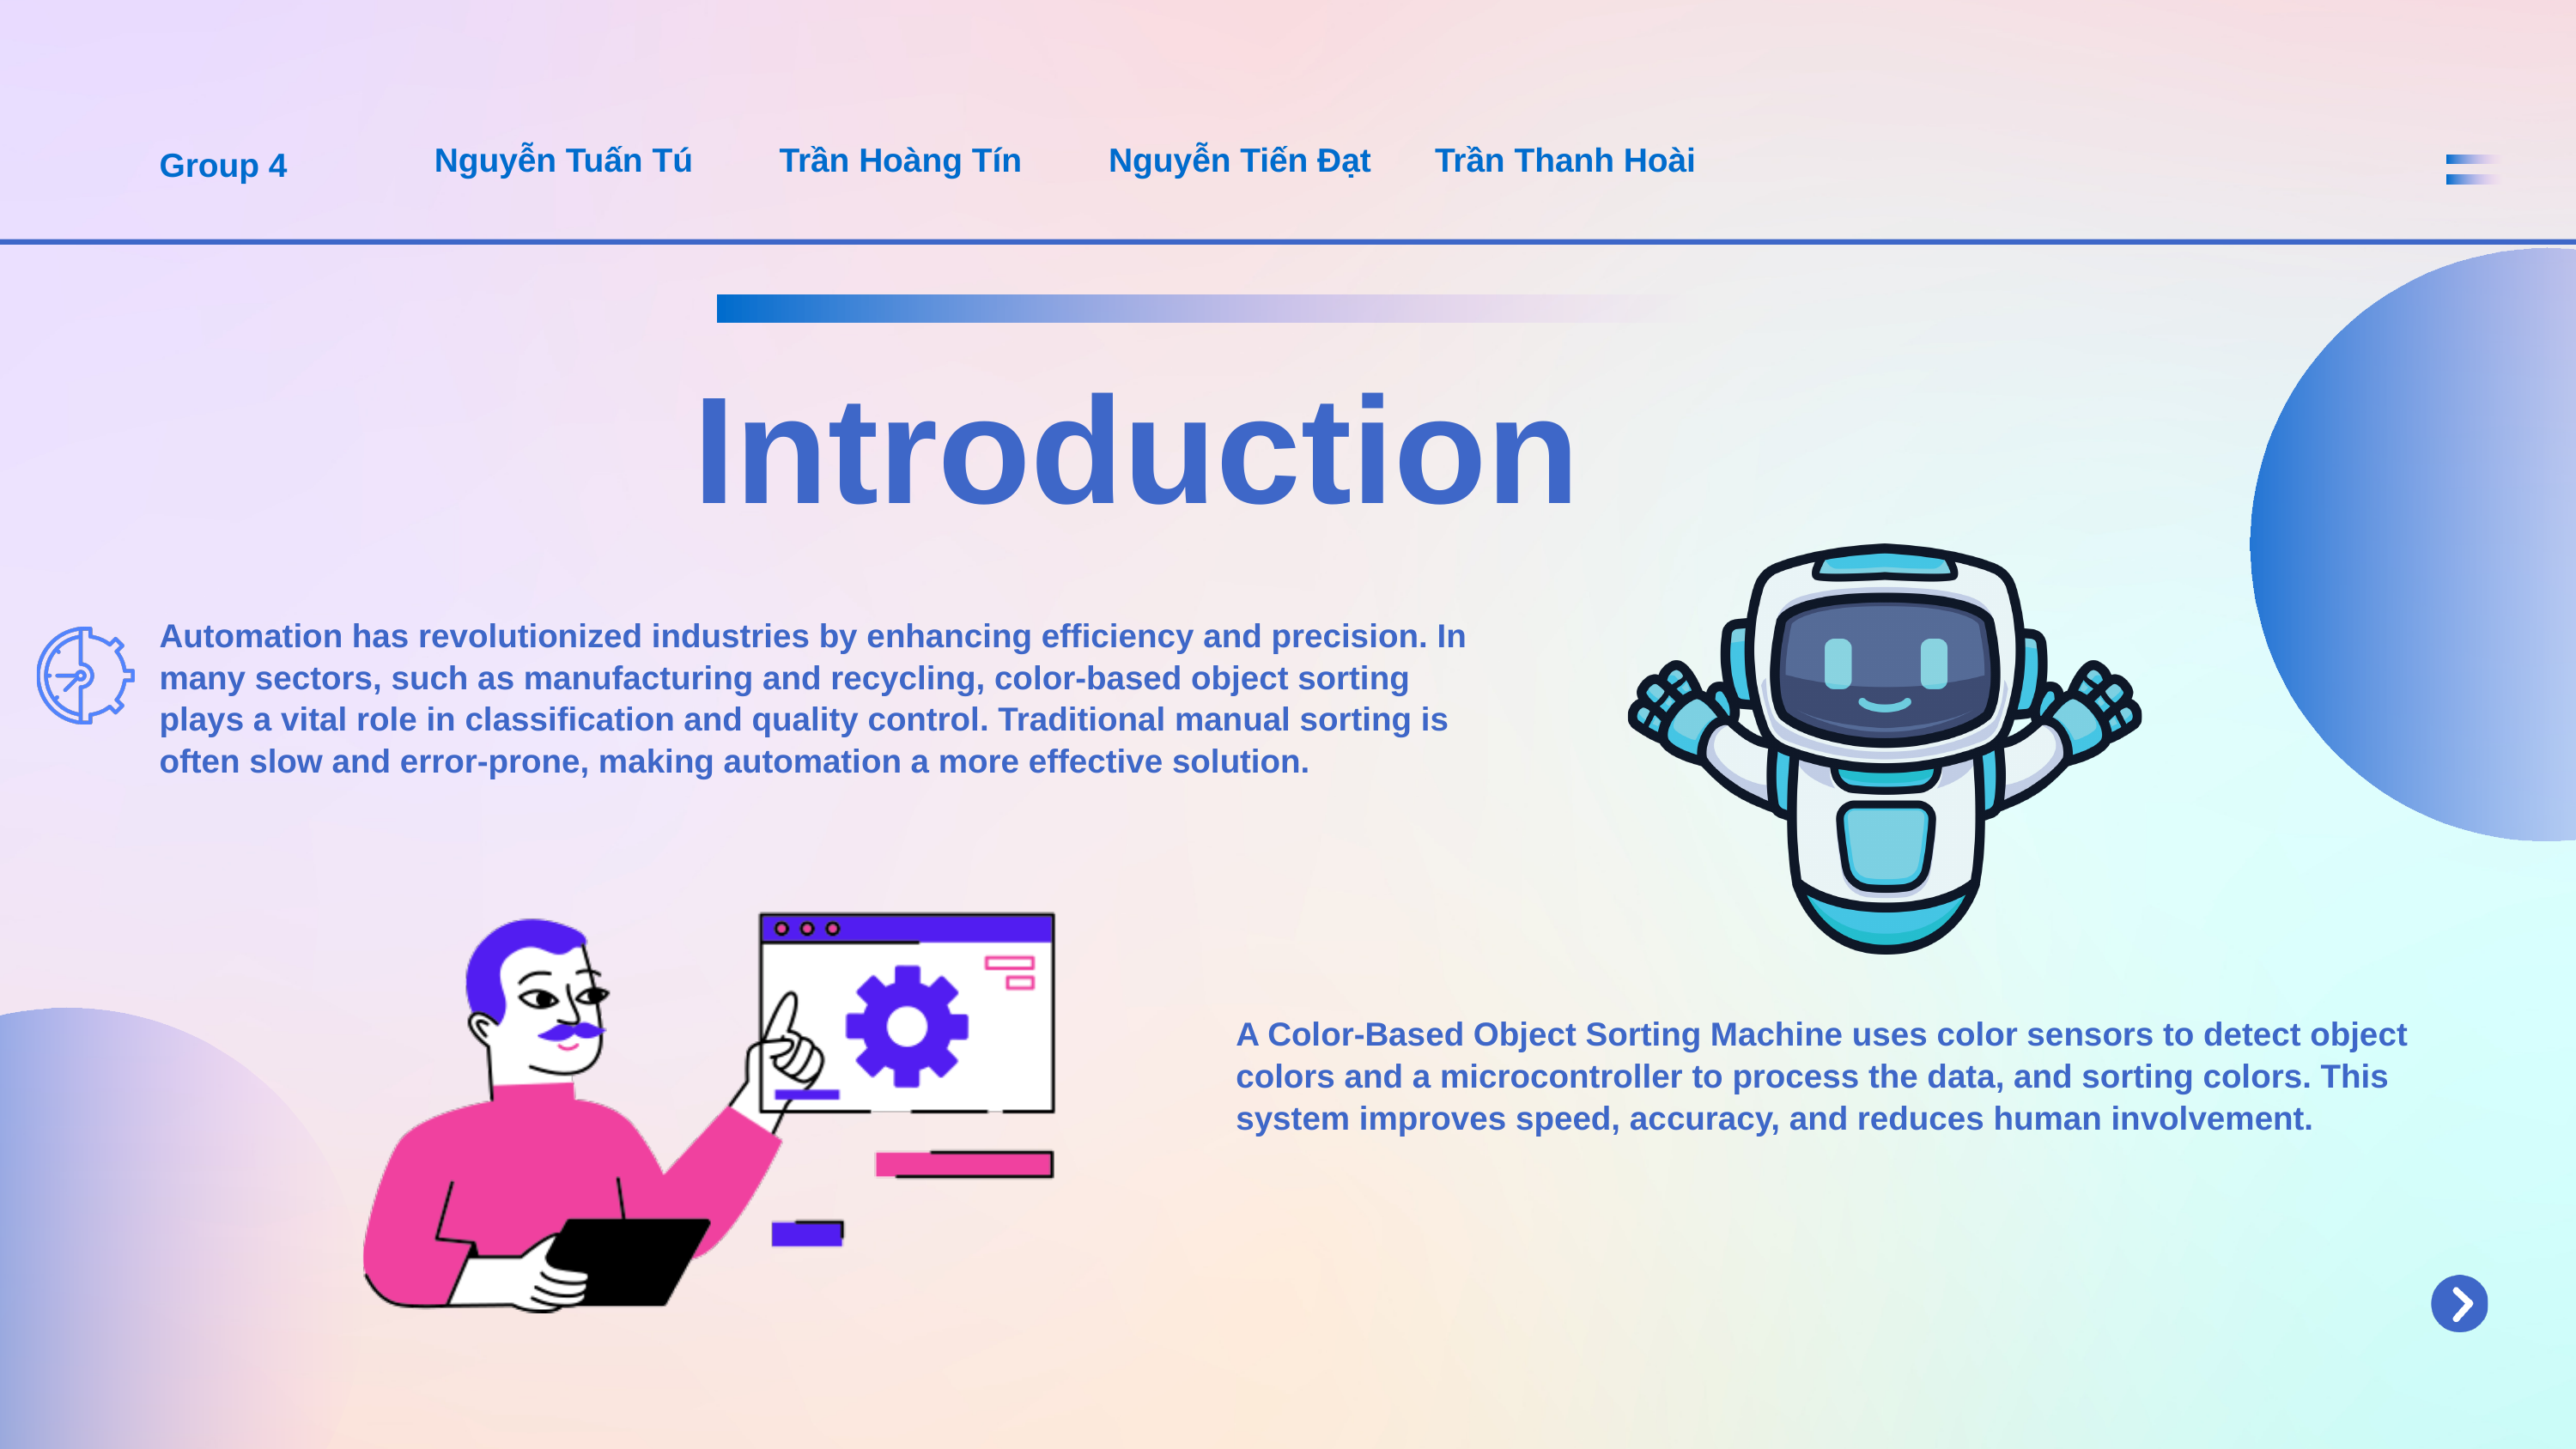

Nguyễn Tuấn Tú
Trần Hoàng Tín
Nguyễn Tiến Đạt
Trần Thanh Hoài
Group 4

Introduction

Automation has revolutionized industries by enhancing efficiency and precision. In many sectors, such as manufacturing and recycling, color-based object sorting plays a vital role in classification and quality control. Traditional manual sorting is often slow and error-prone, making automation a more effective solution.

A Color-Based Object Sorting Machine uses color sensors to detect object colors and a microcontroller to process the data, and sorting colors. This system improves speed, accuracy, and reduces human involvement.